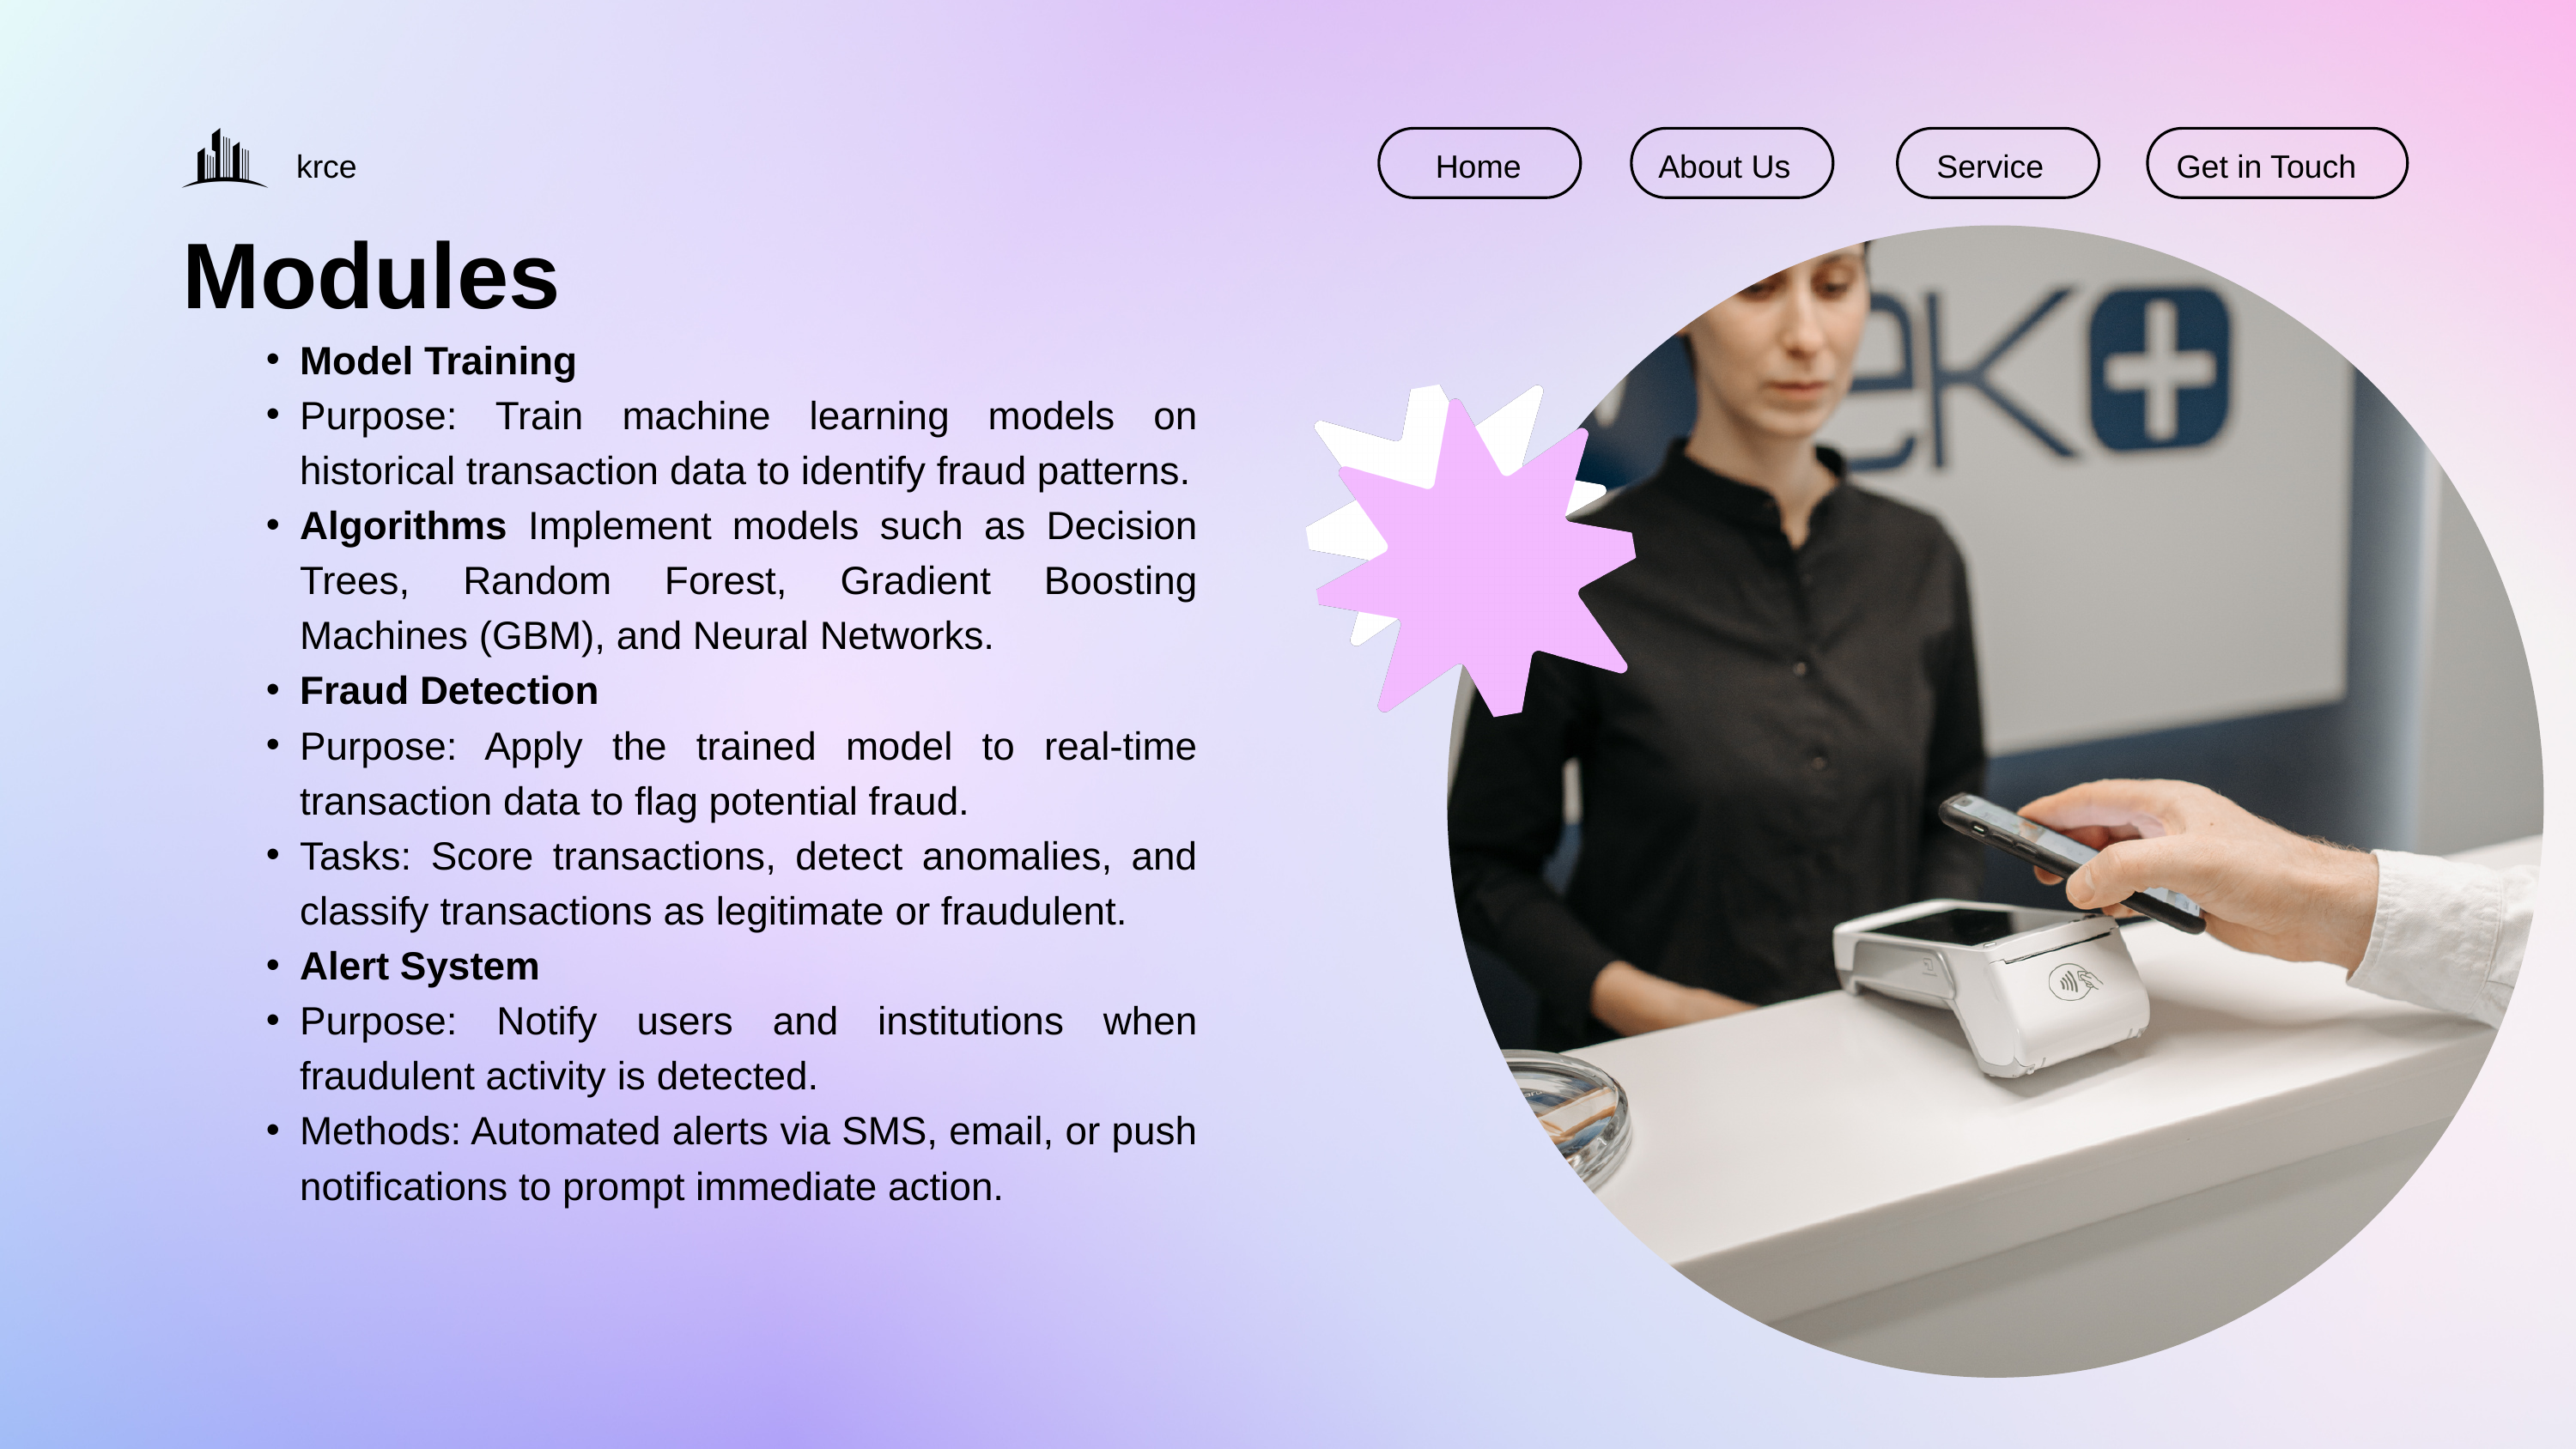

krce
Home
About Us
Service
Get in Touch
Modules

Model Training
Purpose: Train machine learning models on historical transaction data to identify fraud patterns.
Algorithms Implement models such as Decision Trees, Random Forest, Gradient Boosting Machines (GBM), and Neural Networks.
Fraud Detection
Purpose: Apply the trained model to real-time transaction data to flag potential fraud.
Tasks: Score transactions, detect anomalies, and classify transactions as legitimate or fraudulent.
Alert System
Purpose: Notify users and institutions when fraudulent activity is detected.
Methods: Automated alerts via SMS, email, or push notifications to prompt immediate action.